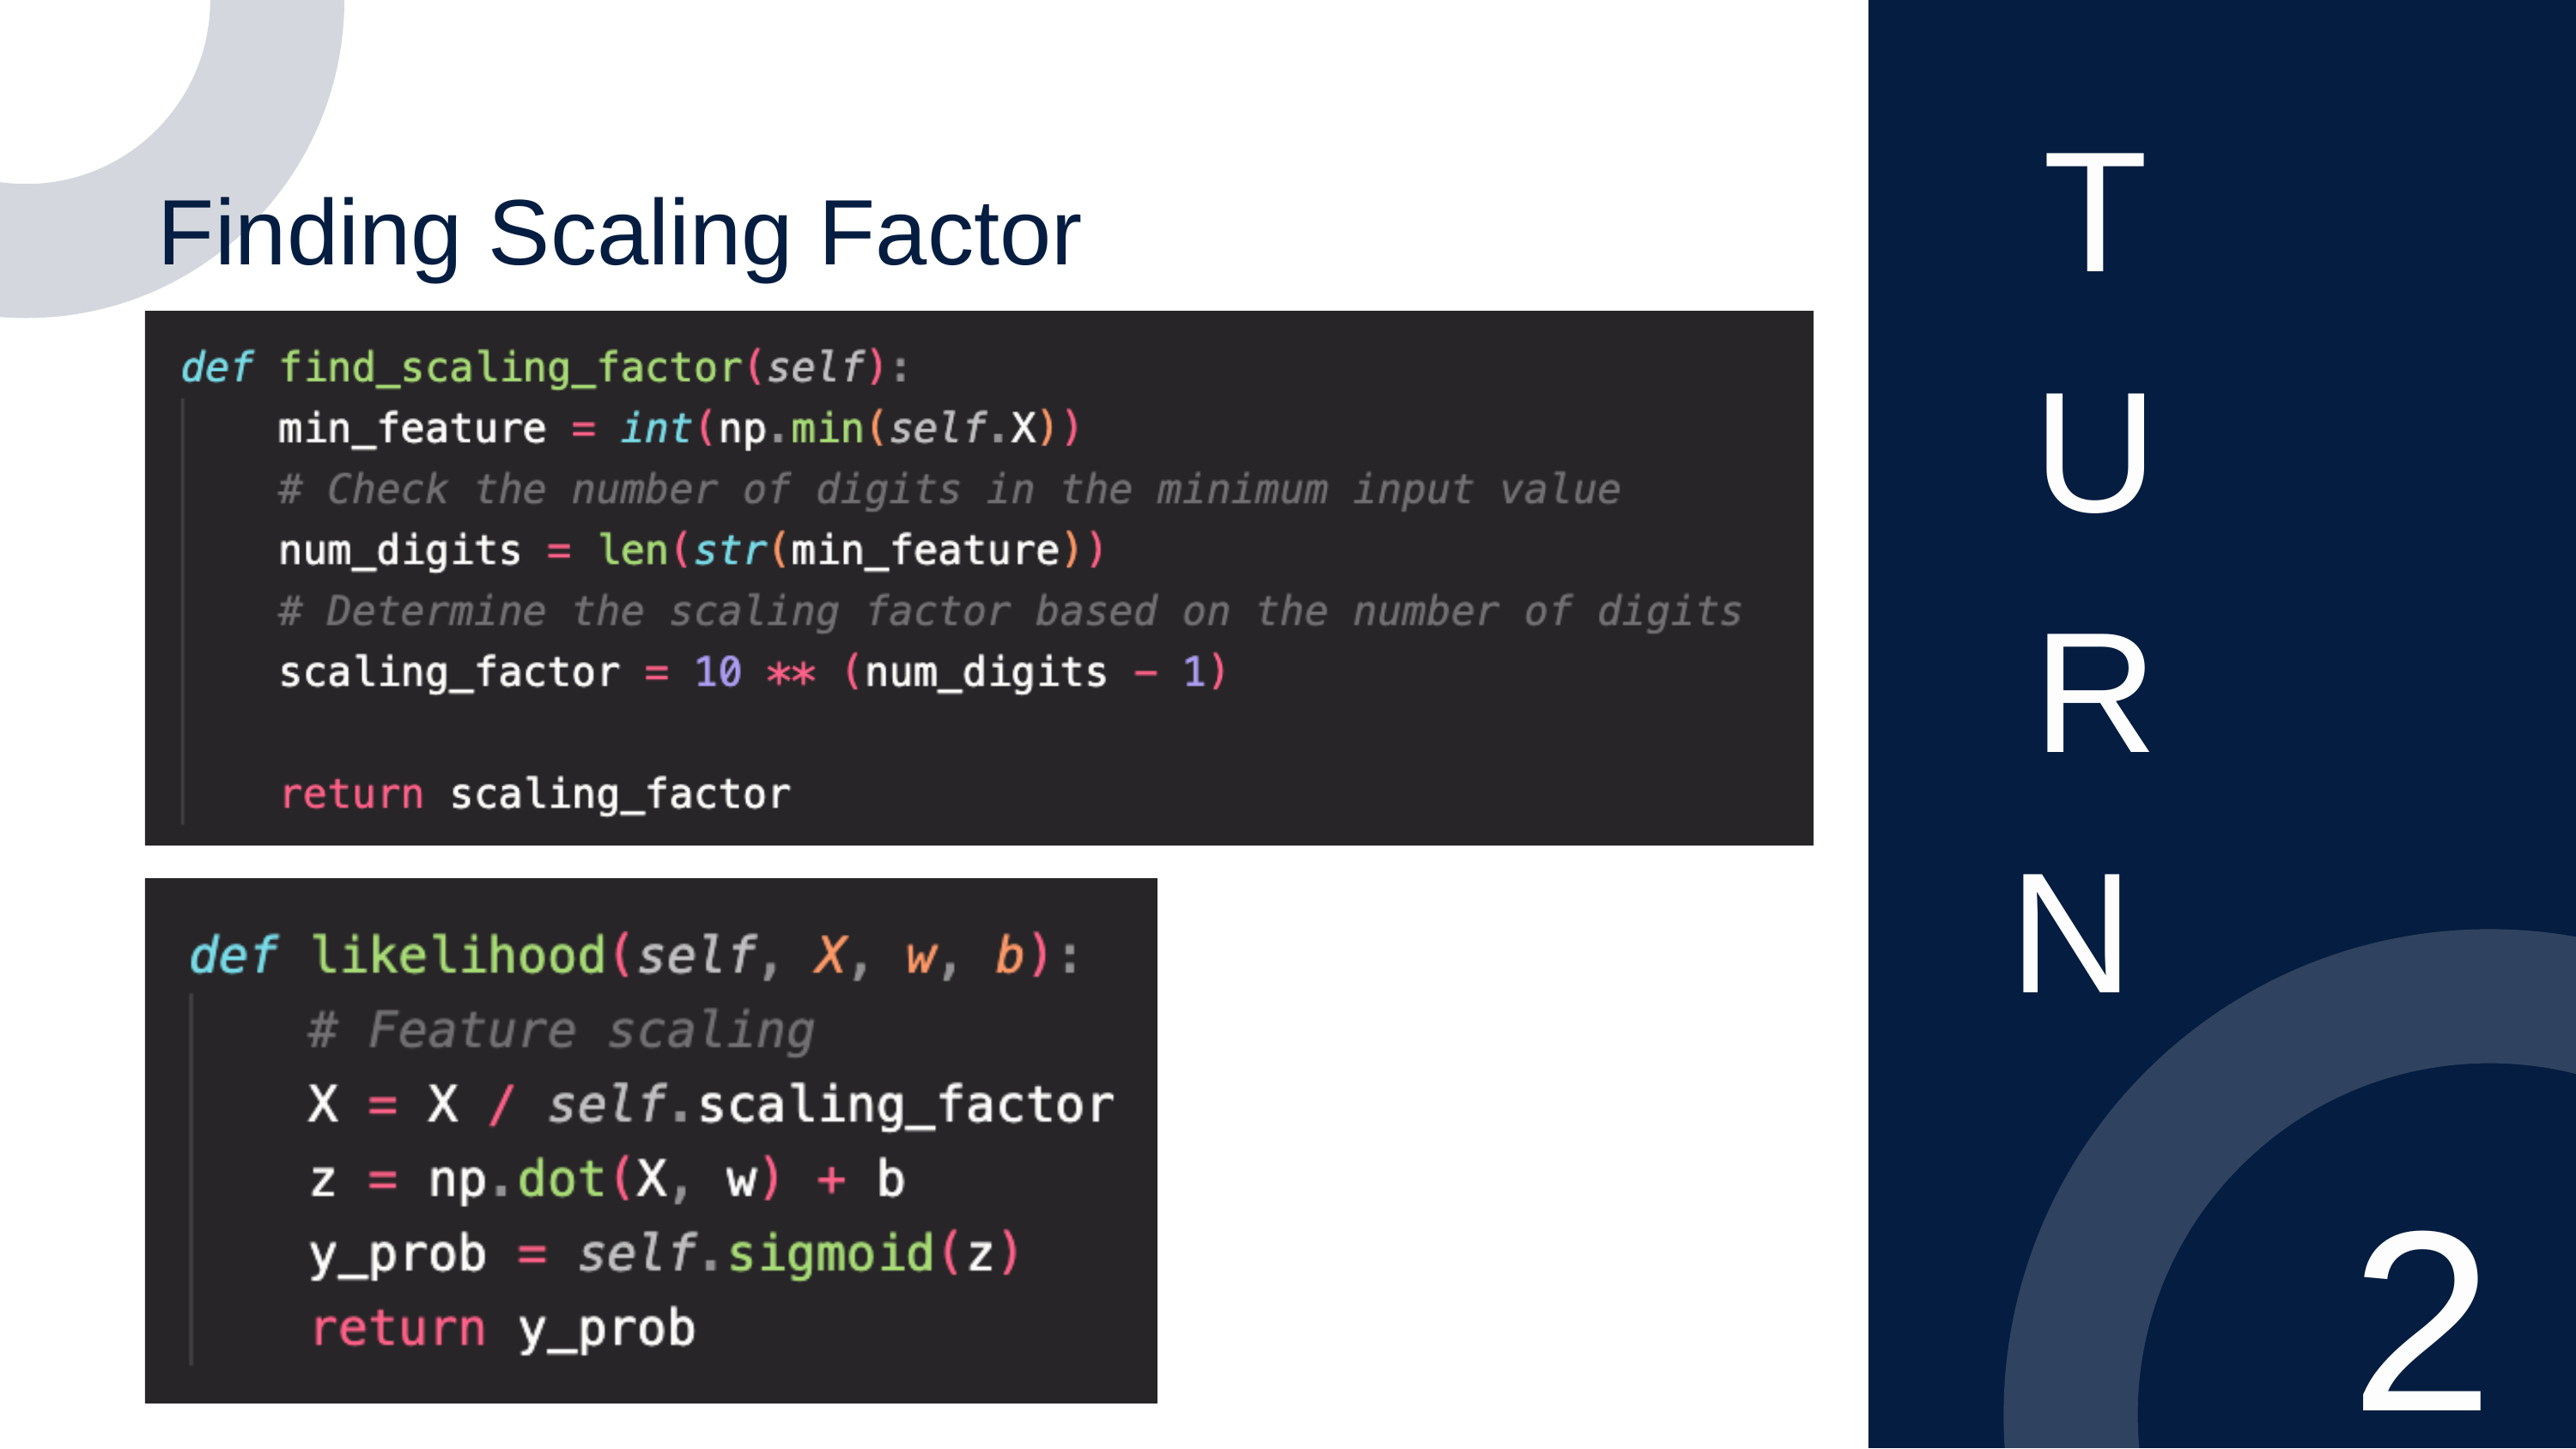

T
U
R
N
Finding Scaling Factor

2